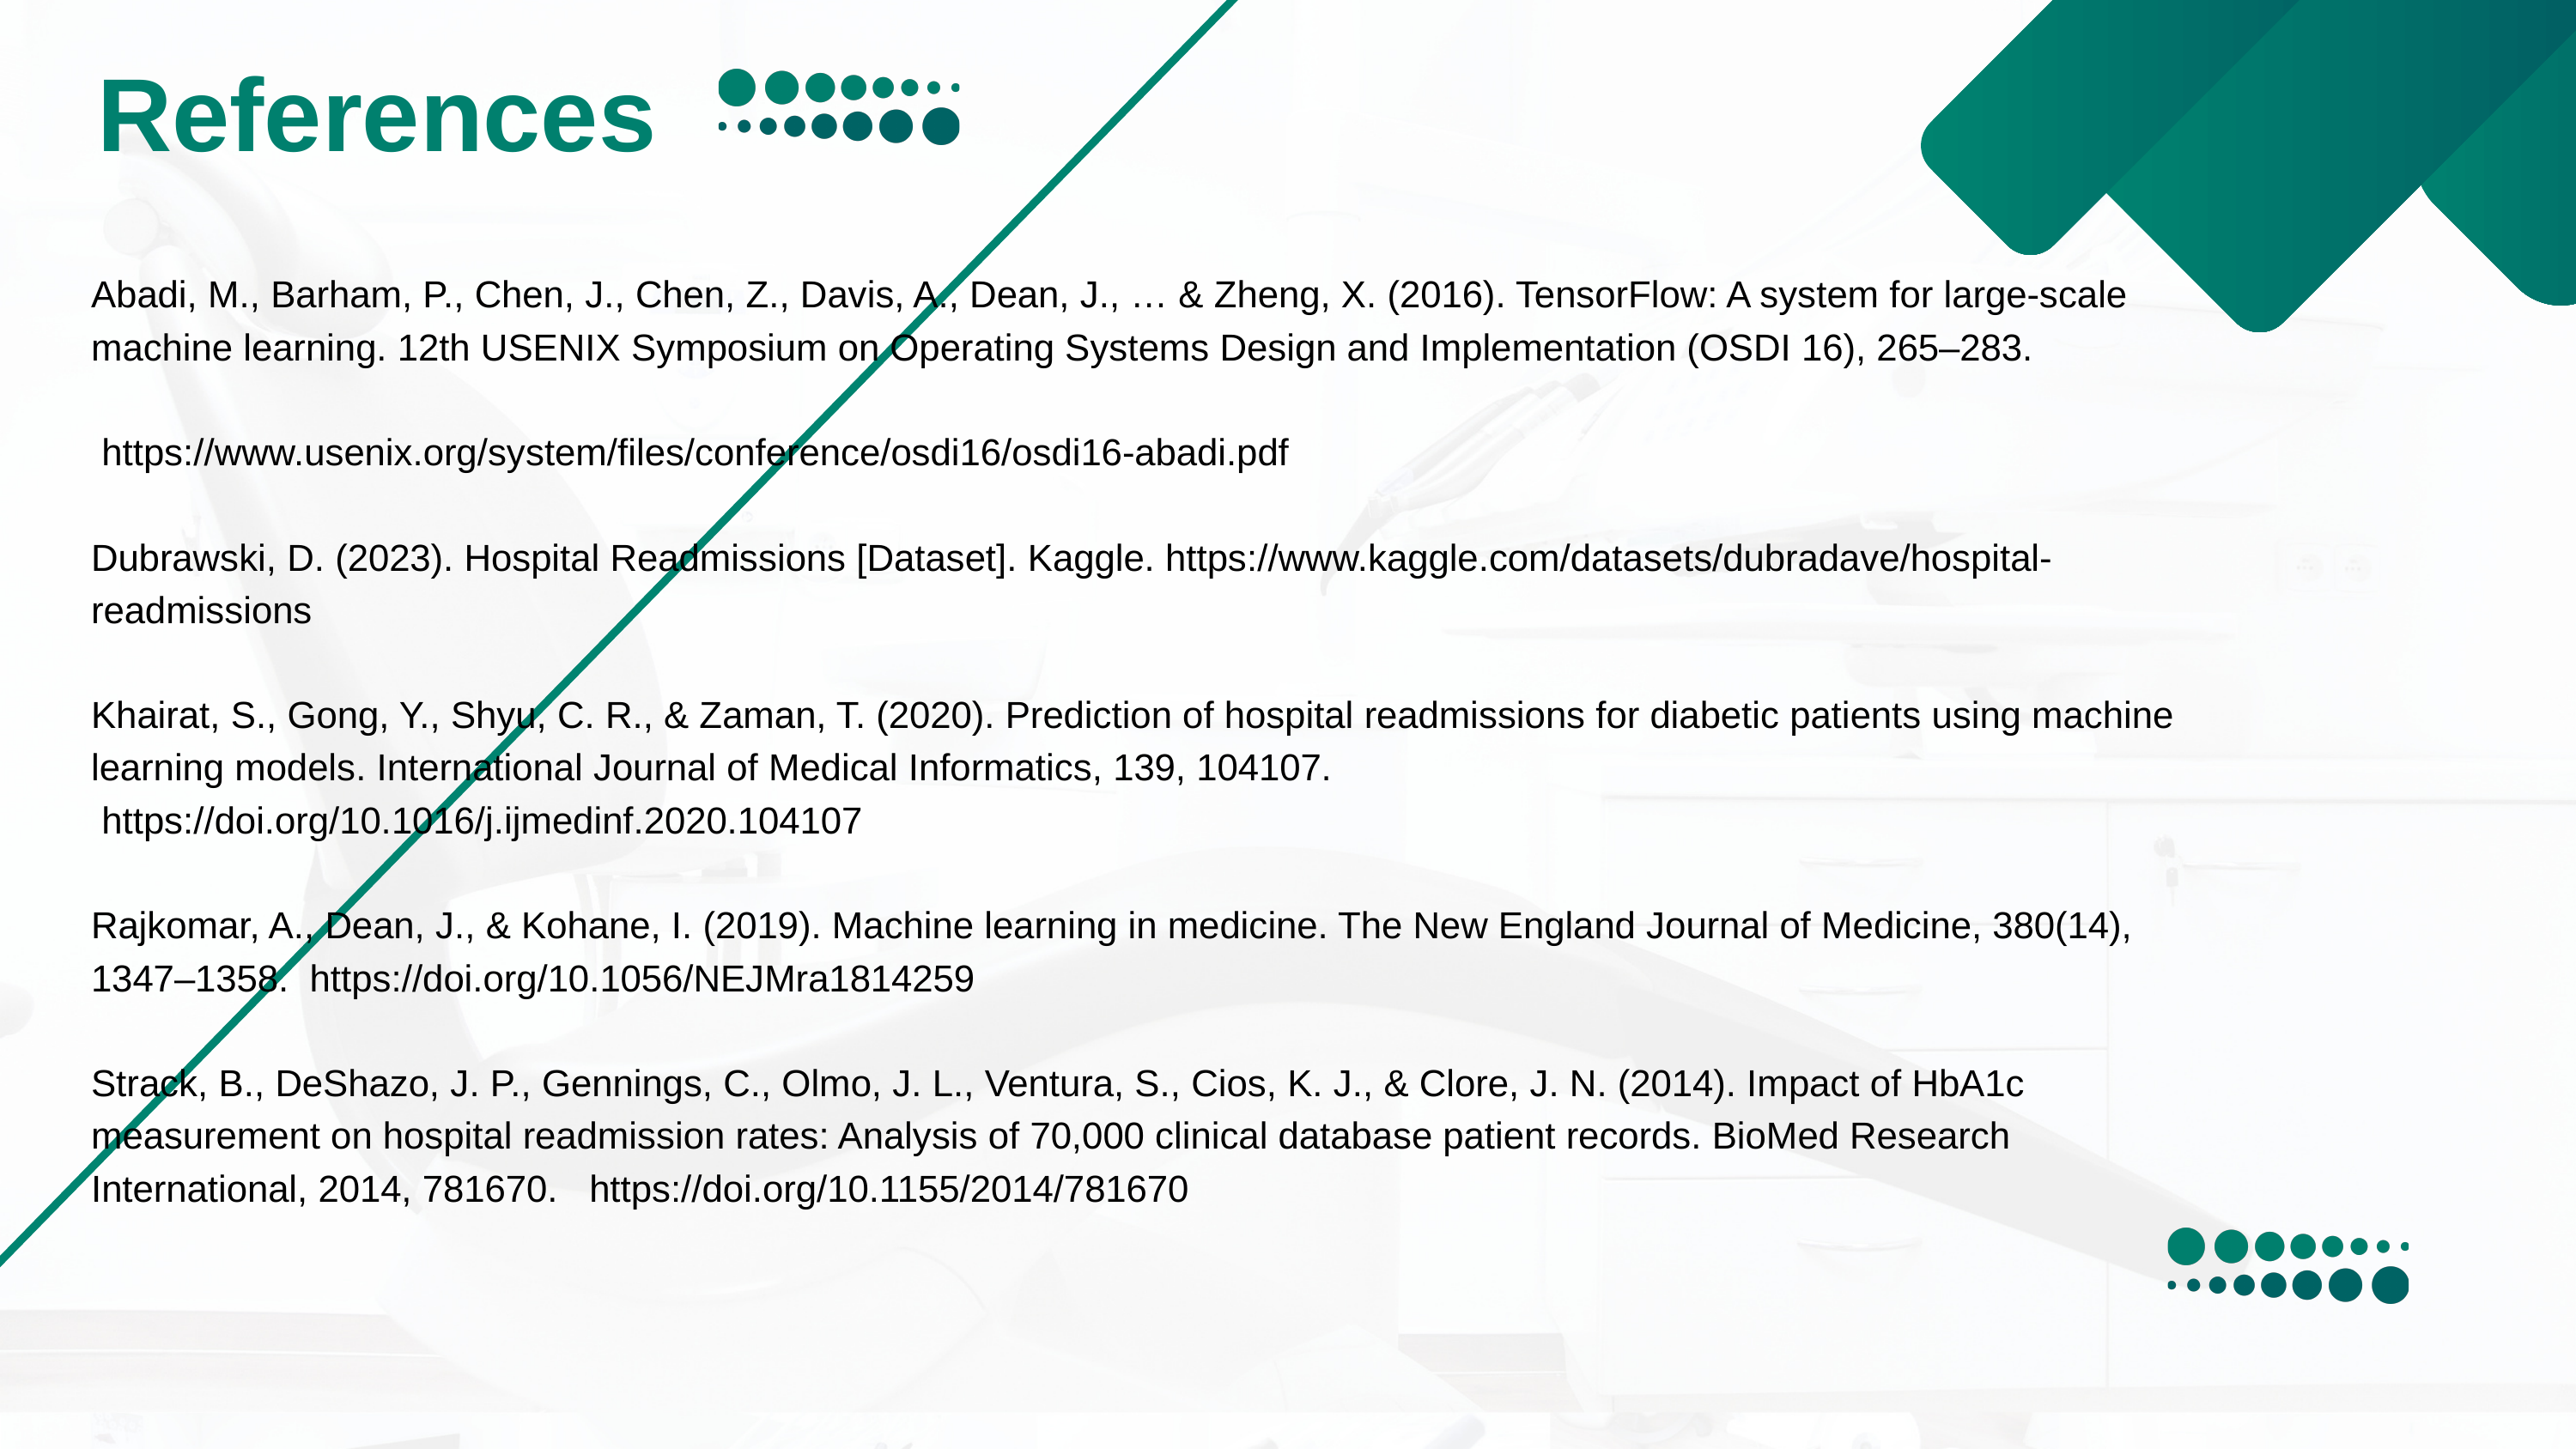

References

Abadi, M., Barham, P., Chen, J., Chen, Z., Davis, A., Dean, J., … & Zheng, X. (2016). TensorFlow: A system for large-scale machine learning. 12th USENIX Symposium on Operating Systems Design and Implementation (OSDI 16), 265–283.

 https://www.usenix.org/system/files/conference/osdi16/osdi16-abadi.pdf

Dubrawski, D. (2023). Hospital Readmissions [Dataset]. Kaggle. https://www.kaggle.com/datasets/dubradave/hospital-readmissions

Khairat, S., Gong, Y., Shyu, C. R., & Zaman, T. (2020). Prediction of hospital readmissions for diabetic patients using machine learning models. International Journal of Medical Informatics, 139, 104107.
 https://doi.org/10.1016/j.ijmedinf.2020.104107

Rajkomar, A., Dean, J., & Kohane, I. (2019). Machine learning in medicine. The New England Journal of Medicine, 380(14), 1347–1358.  https://doi.org/10.1056/NEJMra1814259

Strack, B., DeShazo, J. P., Gennings, C., Olmo, J. L., Ventura, S., Cios, K. J., & Clore, J. N. (2014). Impact of HbA1c measurement on hospital readmission rates: Analysis of 70,000 clinical database patient records. BioMed Research International, 2014, 781670.   https://doi.org/10.1155/2014/781670